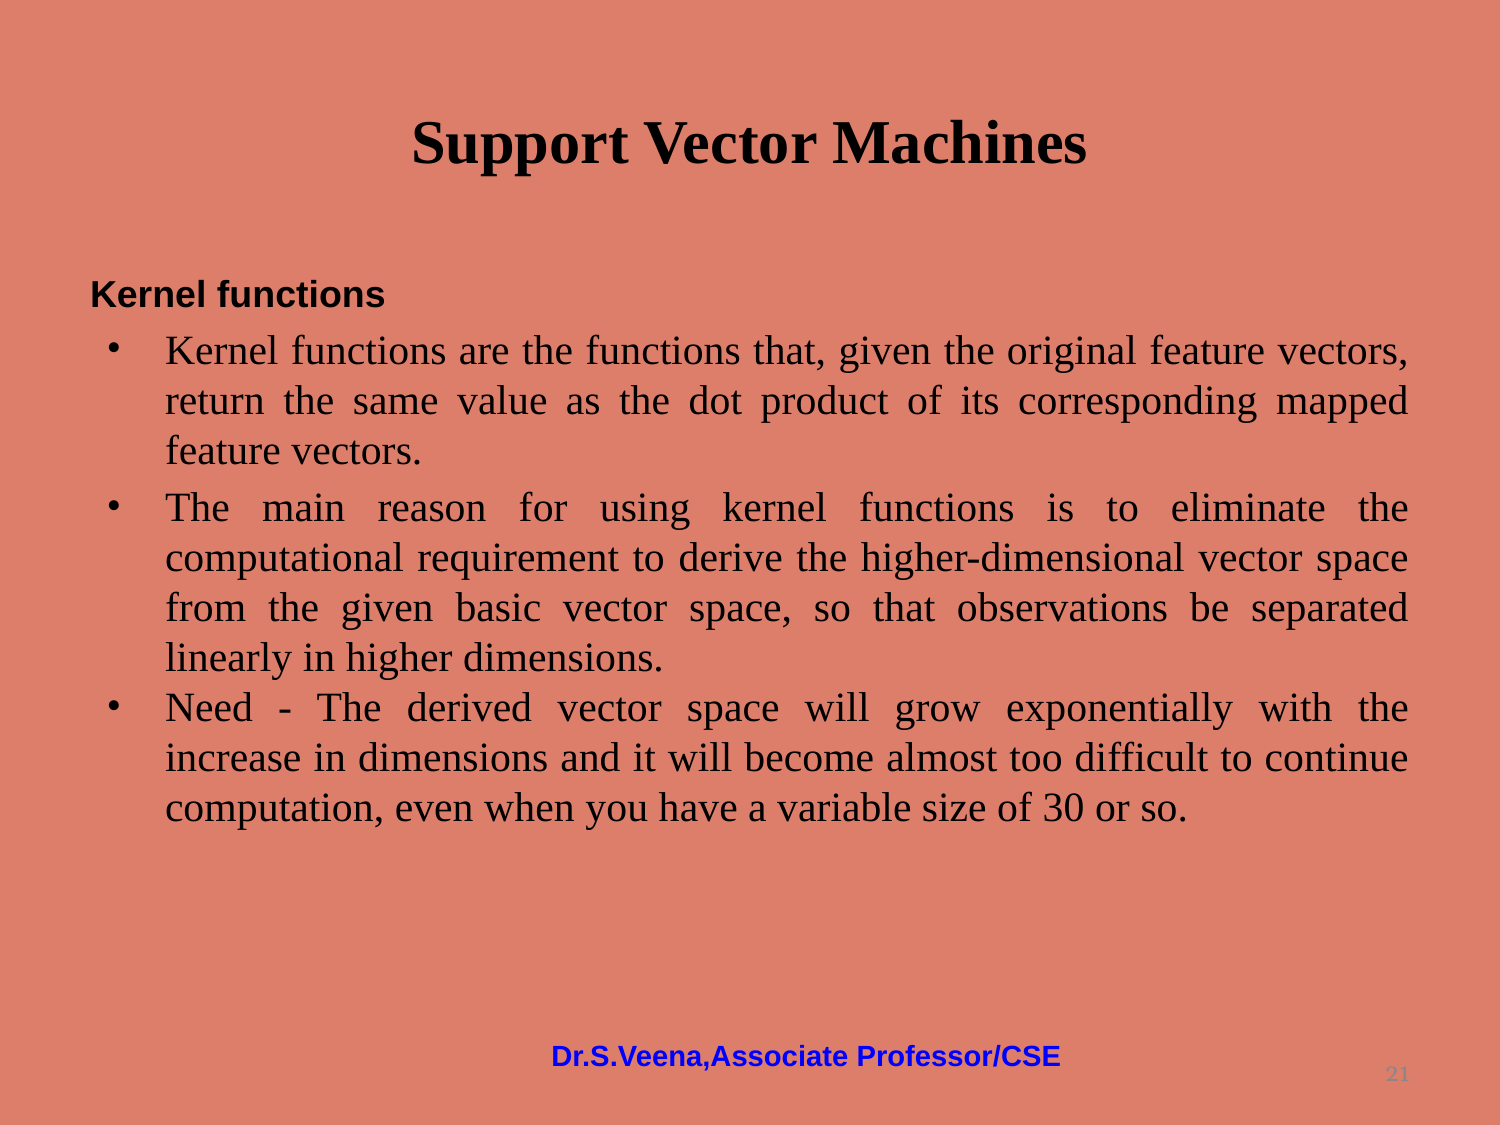

# Support Vector Machines
Kernel functions
Kernel functions are the functions that, given the original feature vectors, return the same value as the dot product of its corresponding mapped feature vectors.
The main reason for using kernel functions is to eliminate the computational requirement to derive the higher-dimensional vector space from the given basic vector space, so that observations be separated linearly in higher dimensions.
Need - The derived vector space will grow exponentially with the increase in dimensions and it will become almost too difficult to continue computation, even when you have a variable size of 30 or so.
Dr.S.Veena,Associate Professor/CSE

21